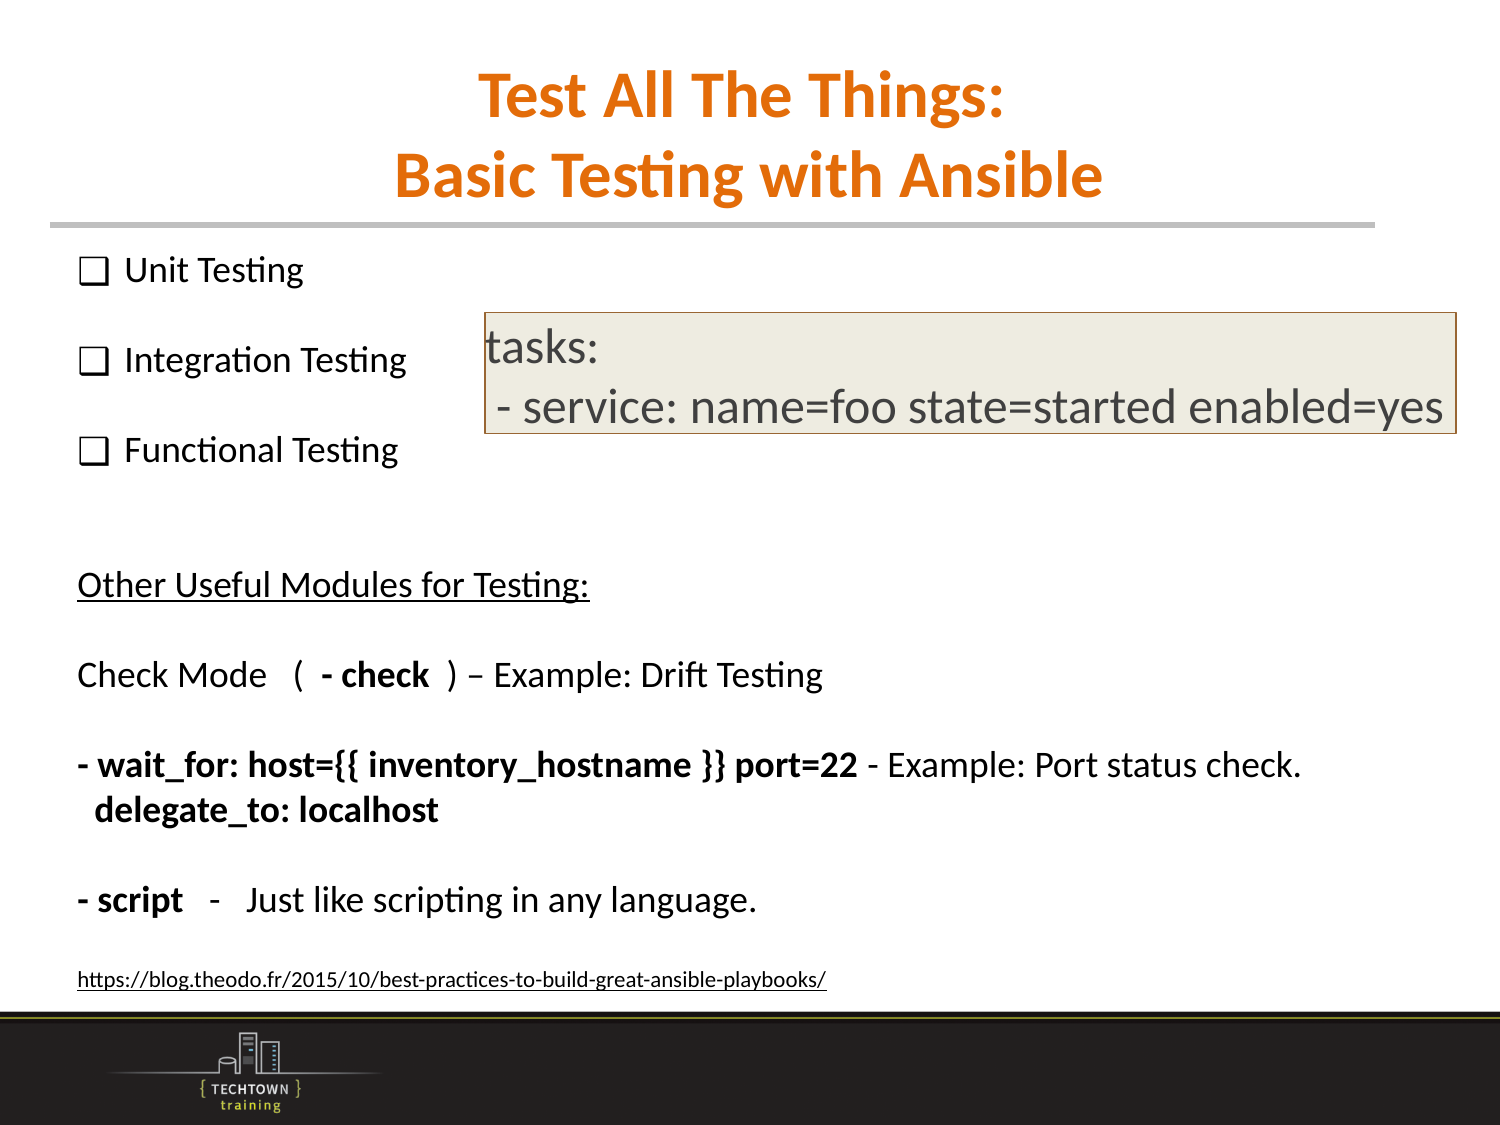

# Test All The Things: Basic Testing with Ansible
Unit Testing

Integration Testing

Functional Testing

Other Useful Modules for Testing:

Check Mode   (  - check  ) – Example: Drift Testing

- wait_for: host={{ inventory_hostname }} port=22 - Example: Port status check.
  delegate_to: localhost

- script   -   Just like scripting in any language.

https://blog.theodo.fr/2015/10/best-practices-to-build-great-ansible-playbooks/

tasks:
 - service: name=foo state=started enabled=yes